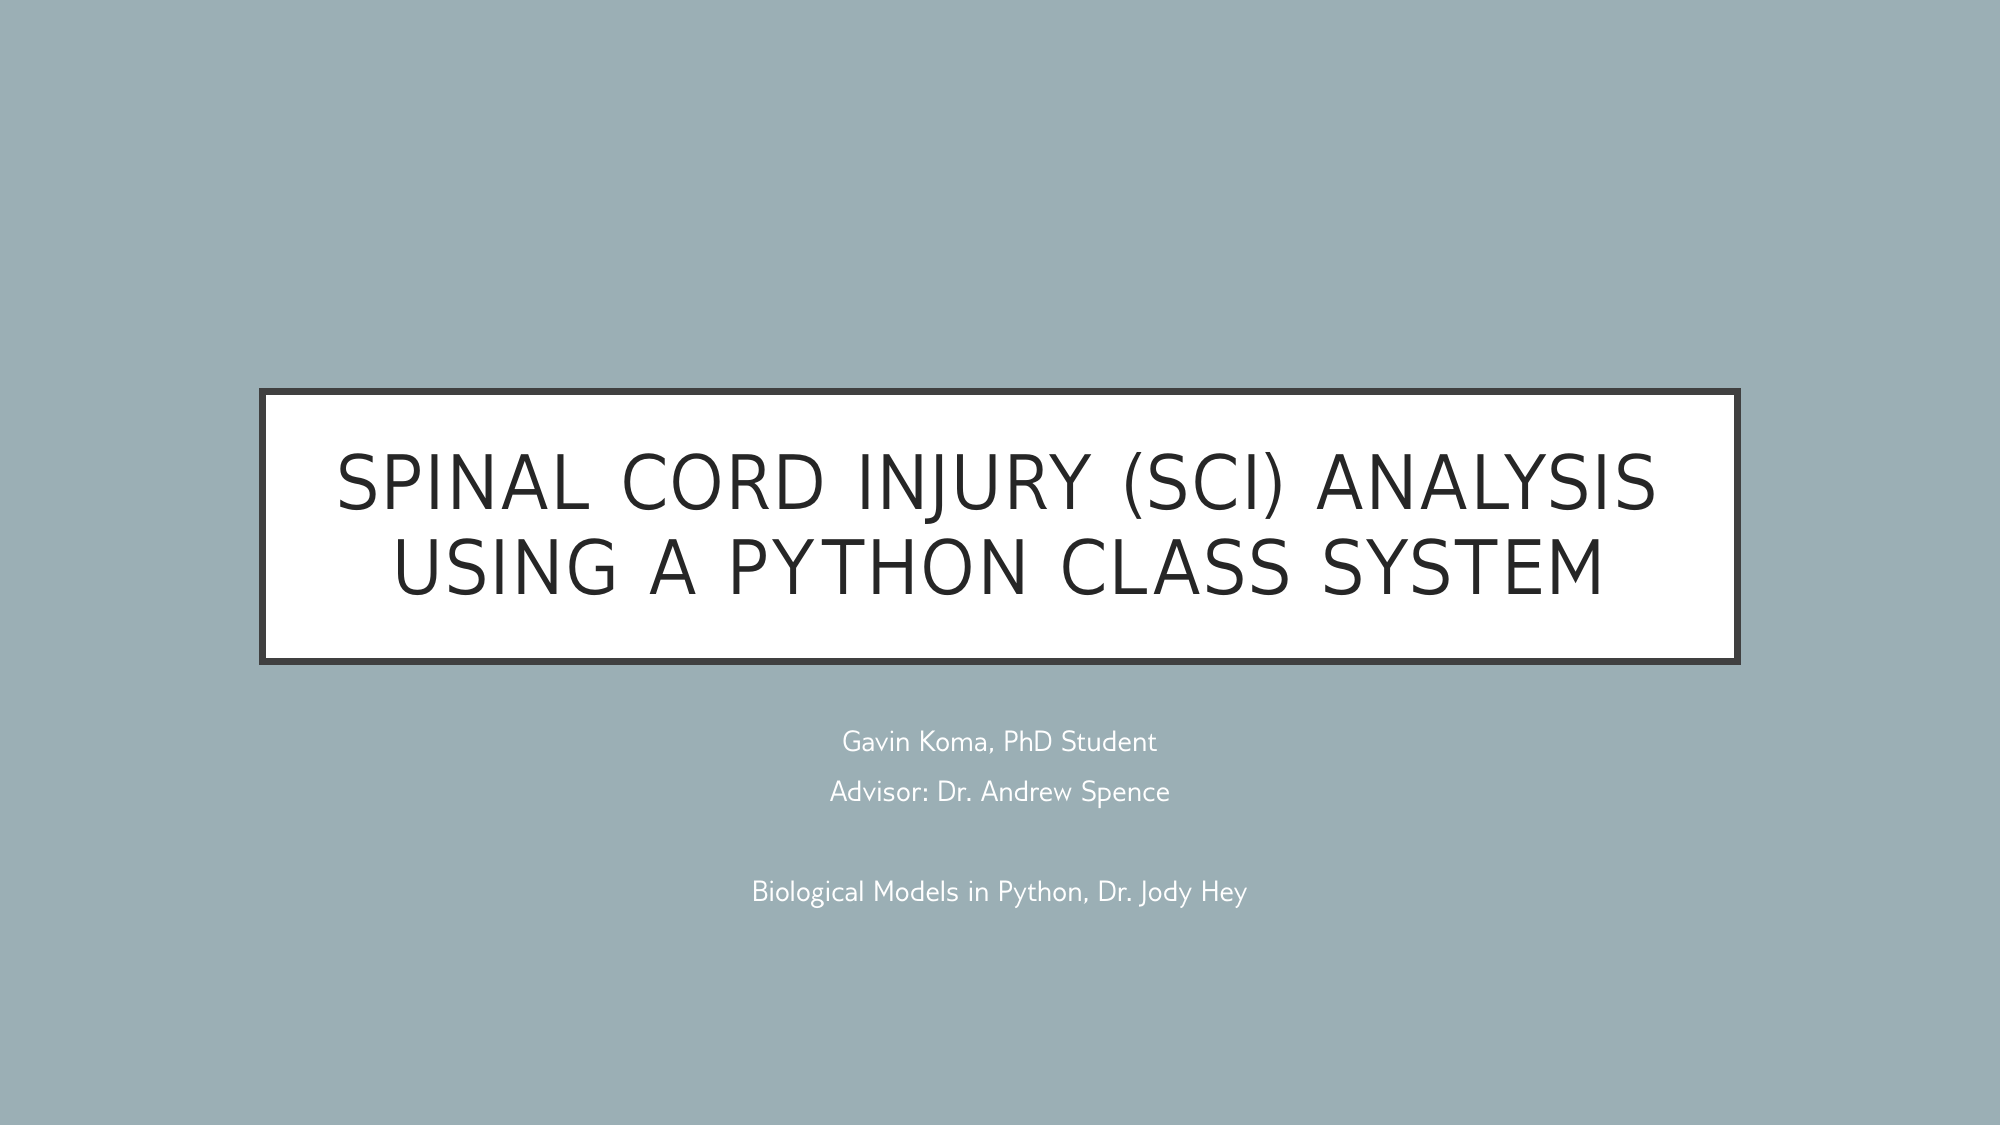

# Spinal cord injury (SCI) analysis using a Python class system
Gavin Koma, PhD Student
Advisor: Dr. Andrew Spence

Biological Models in Python, Dr. Jody Hey